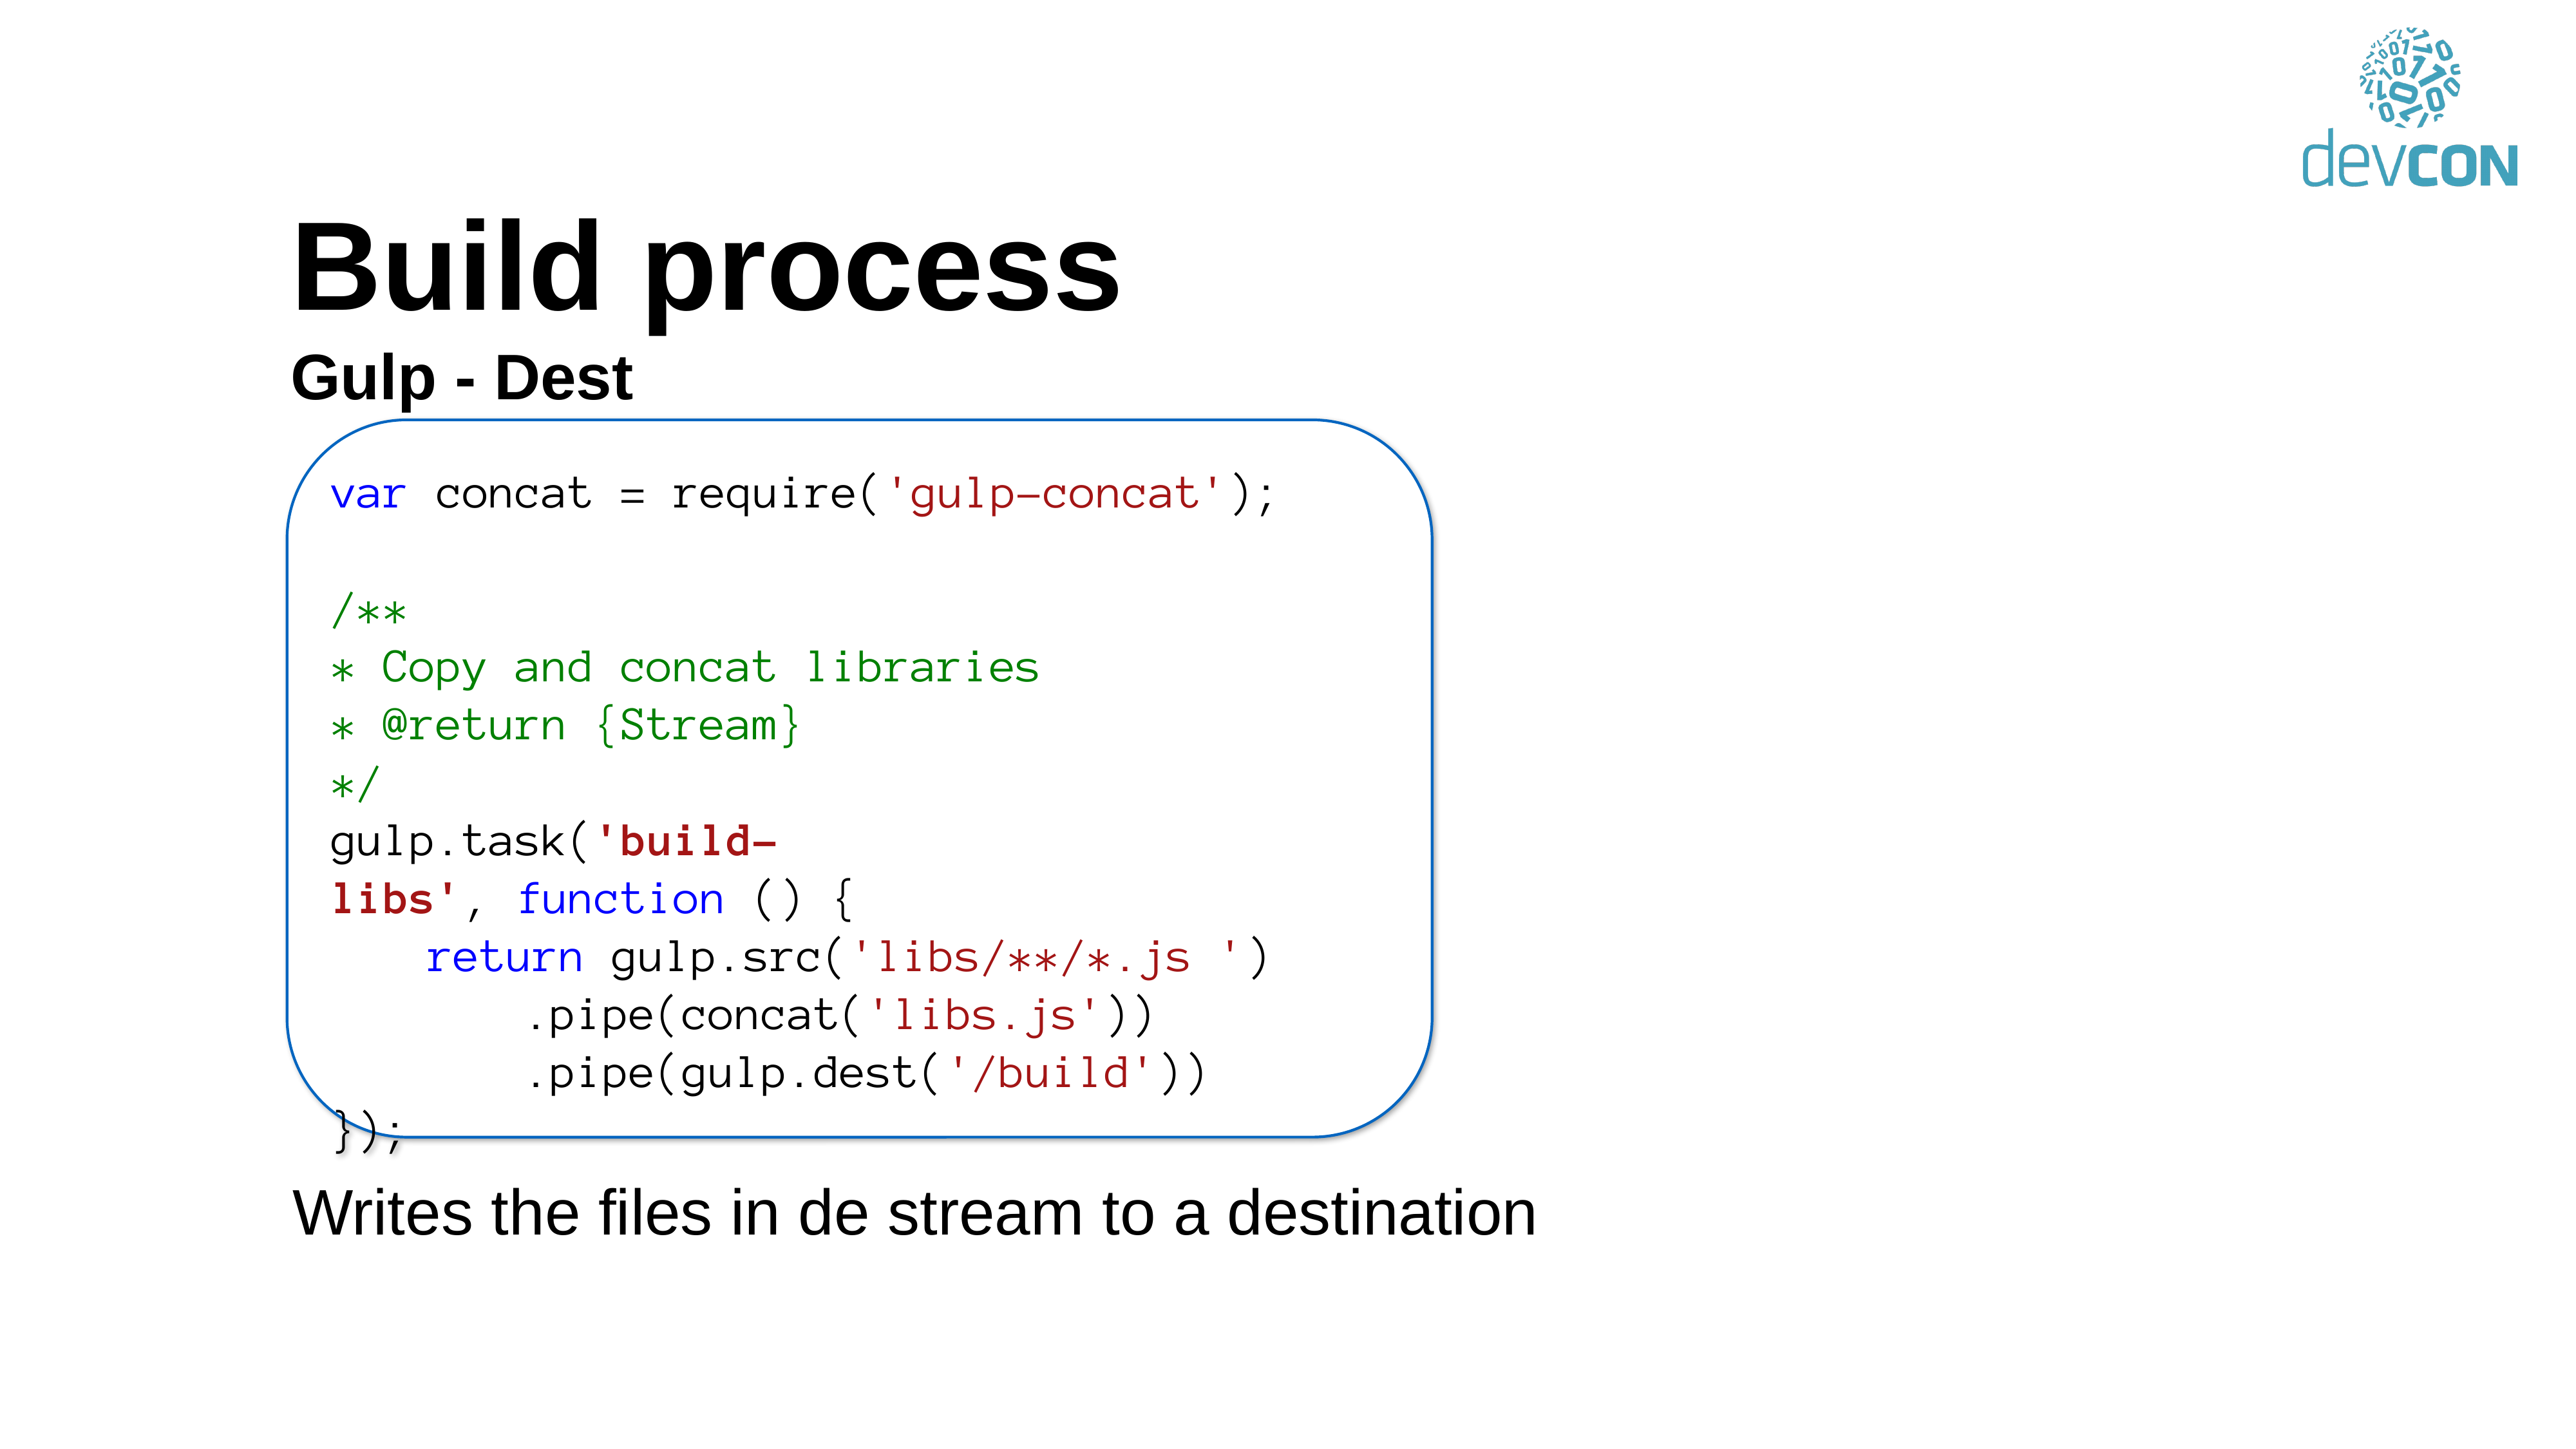

# Build process Gulp - Dest
var concat = require('gulp-concat');

/**
* Copy and concat libraries
* @return {Stream}
*/
gulp.task('build-libs', function () {
	return gulp.src('libs/**/*.js ')
		.pipe(concat('libs.js'))
		.pipe(gulp.dest('/build'))
});
Writes the files in de stream to a destination